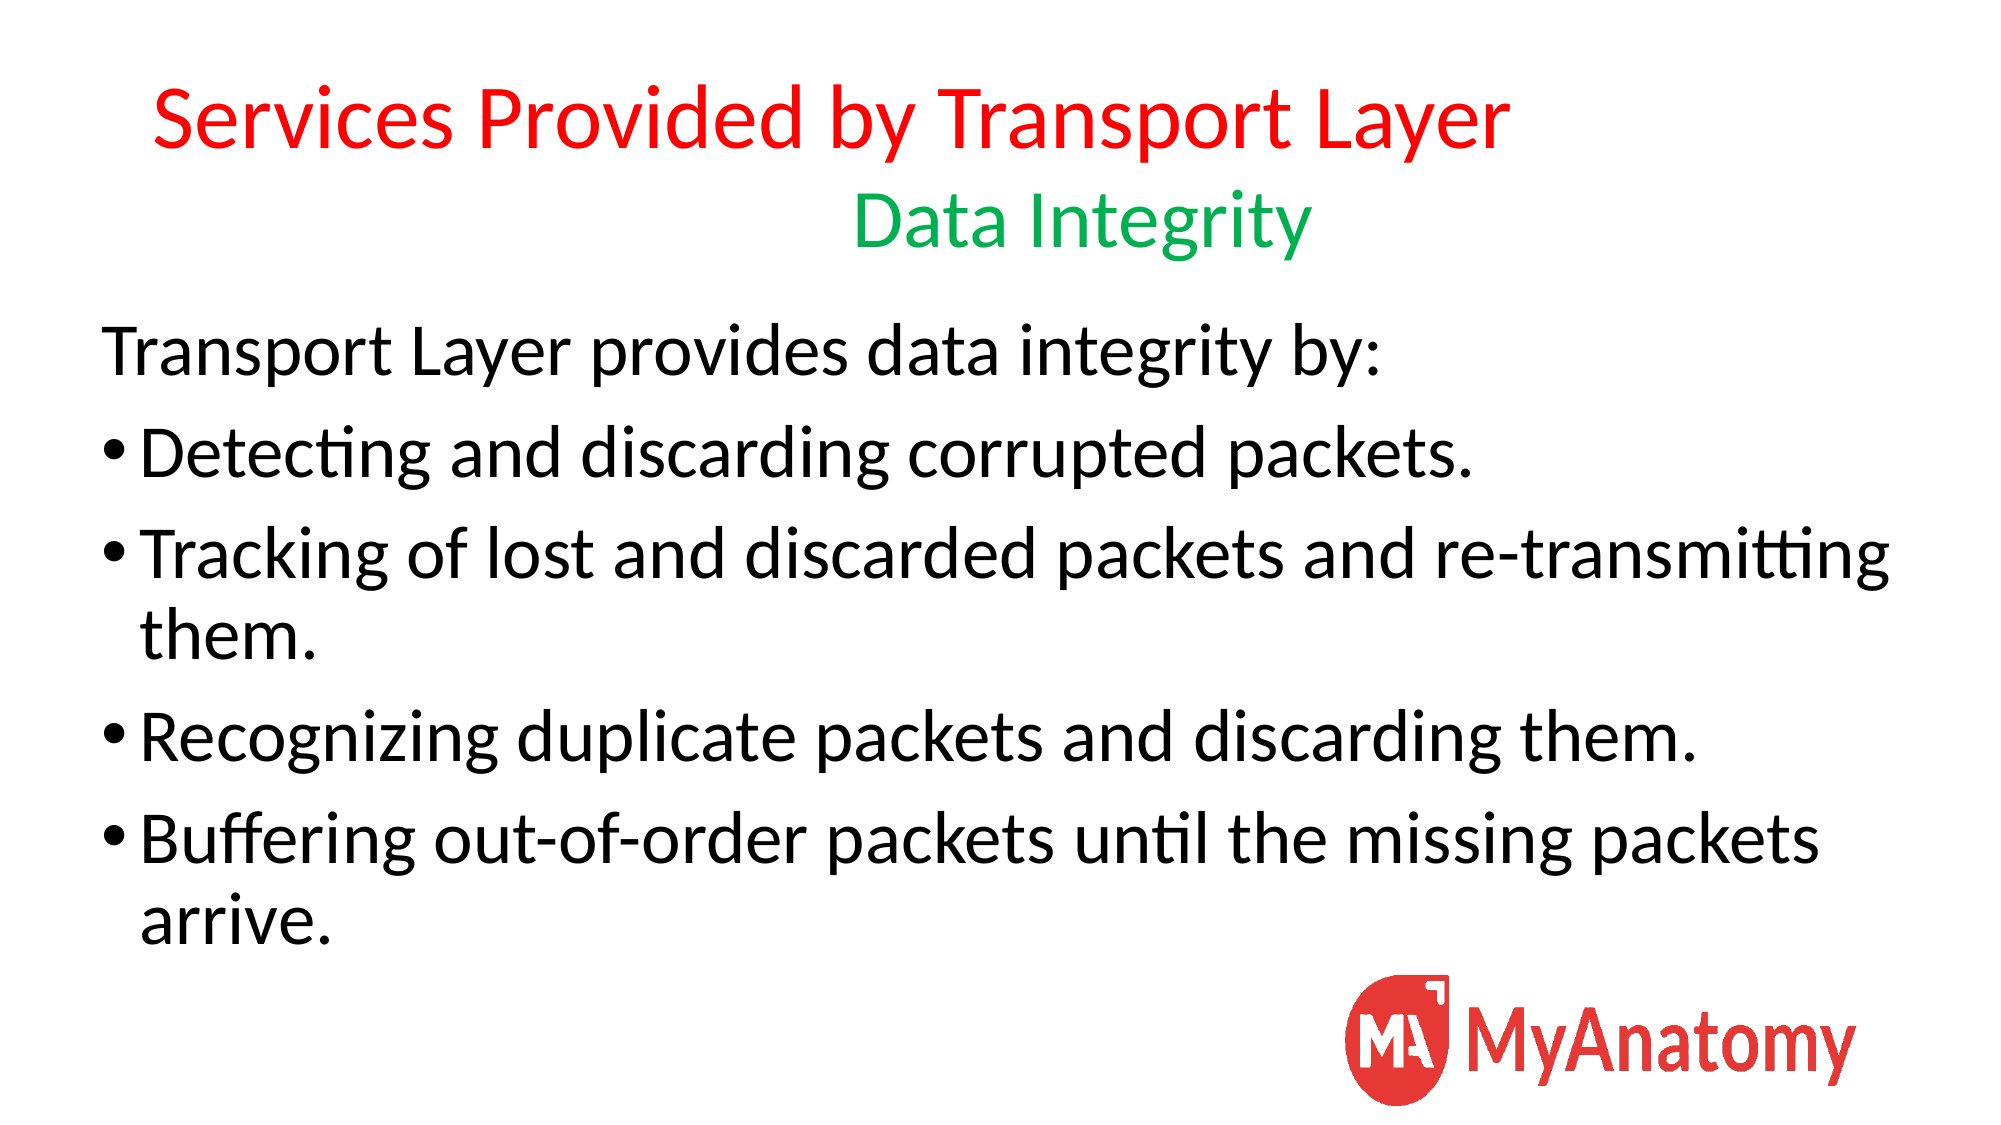

# Services Provided by Transport Layer                         Data Integrity
Transport Layer provides data integrity by:
Detecting and discarding corrupted packets.
Tracking of lost and discarded packets and re-transmitting them.
Recognizing duplicate packets and discarding them.
Buffering out-of-order packets until the missing packets arrive.